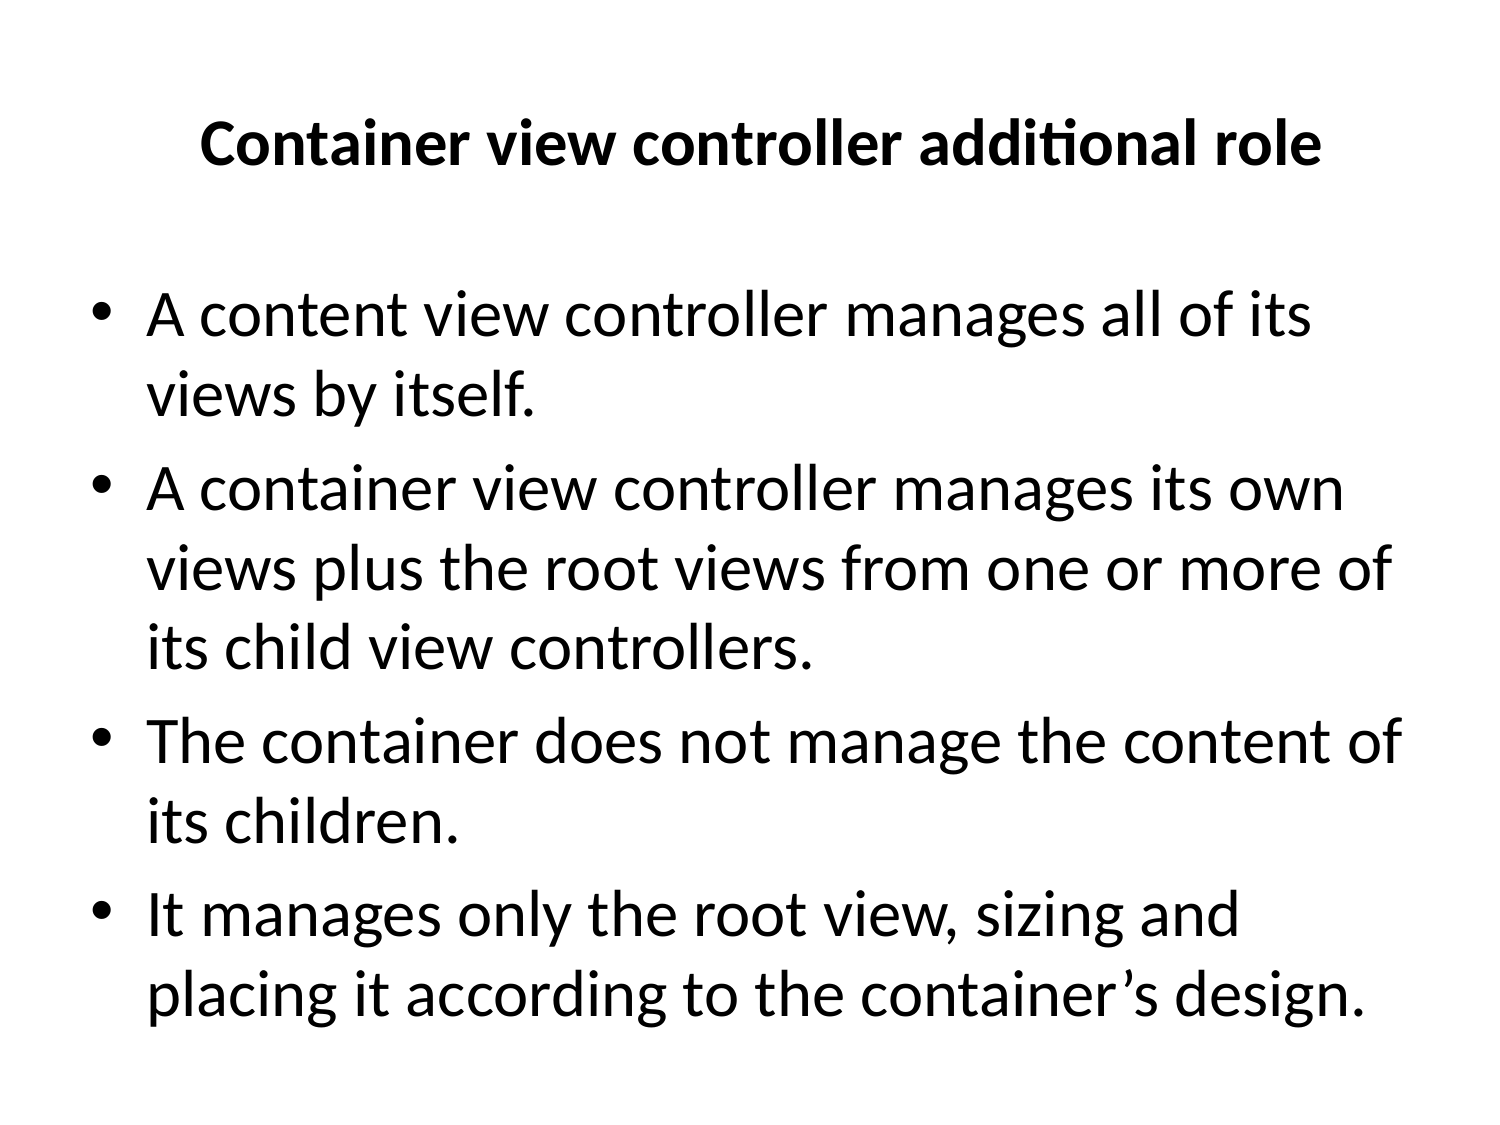

# Container view controller additional role
A content view controller manages all of its views by itself.
A container view controller manages its own views plus the root views from one or more of its child view controllers.
The container does not manage the content of its children.
It manages only the root view, sizing and placing it according to the container’s design.